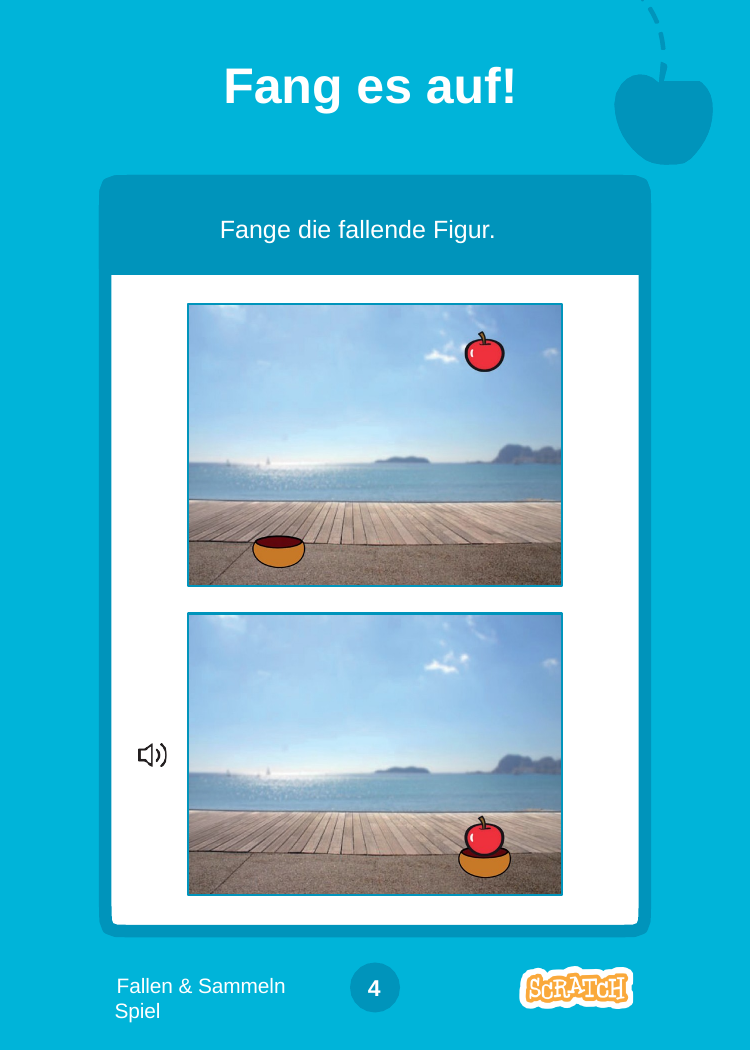

# Fang es auf!

Fange die fallende Figur.

Fallen & Sammeln Spiel
4